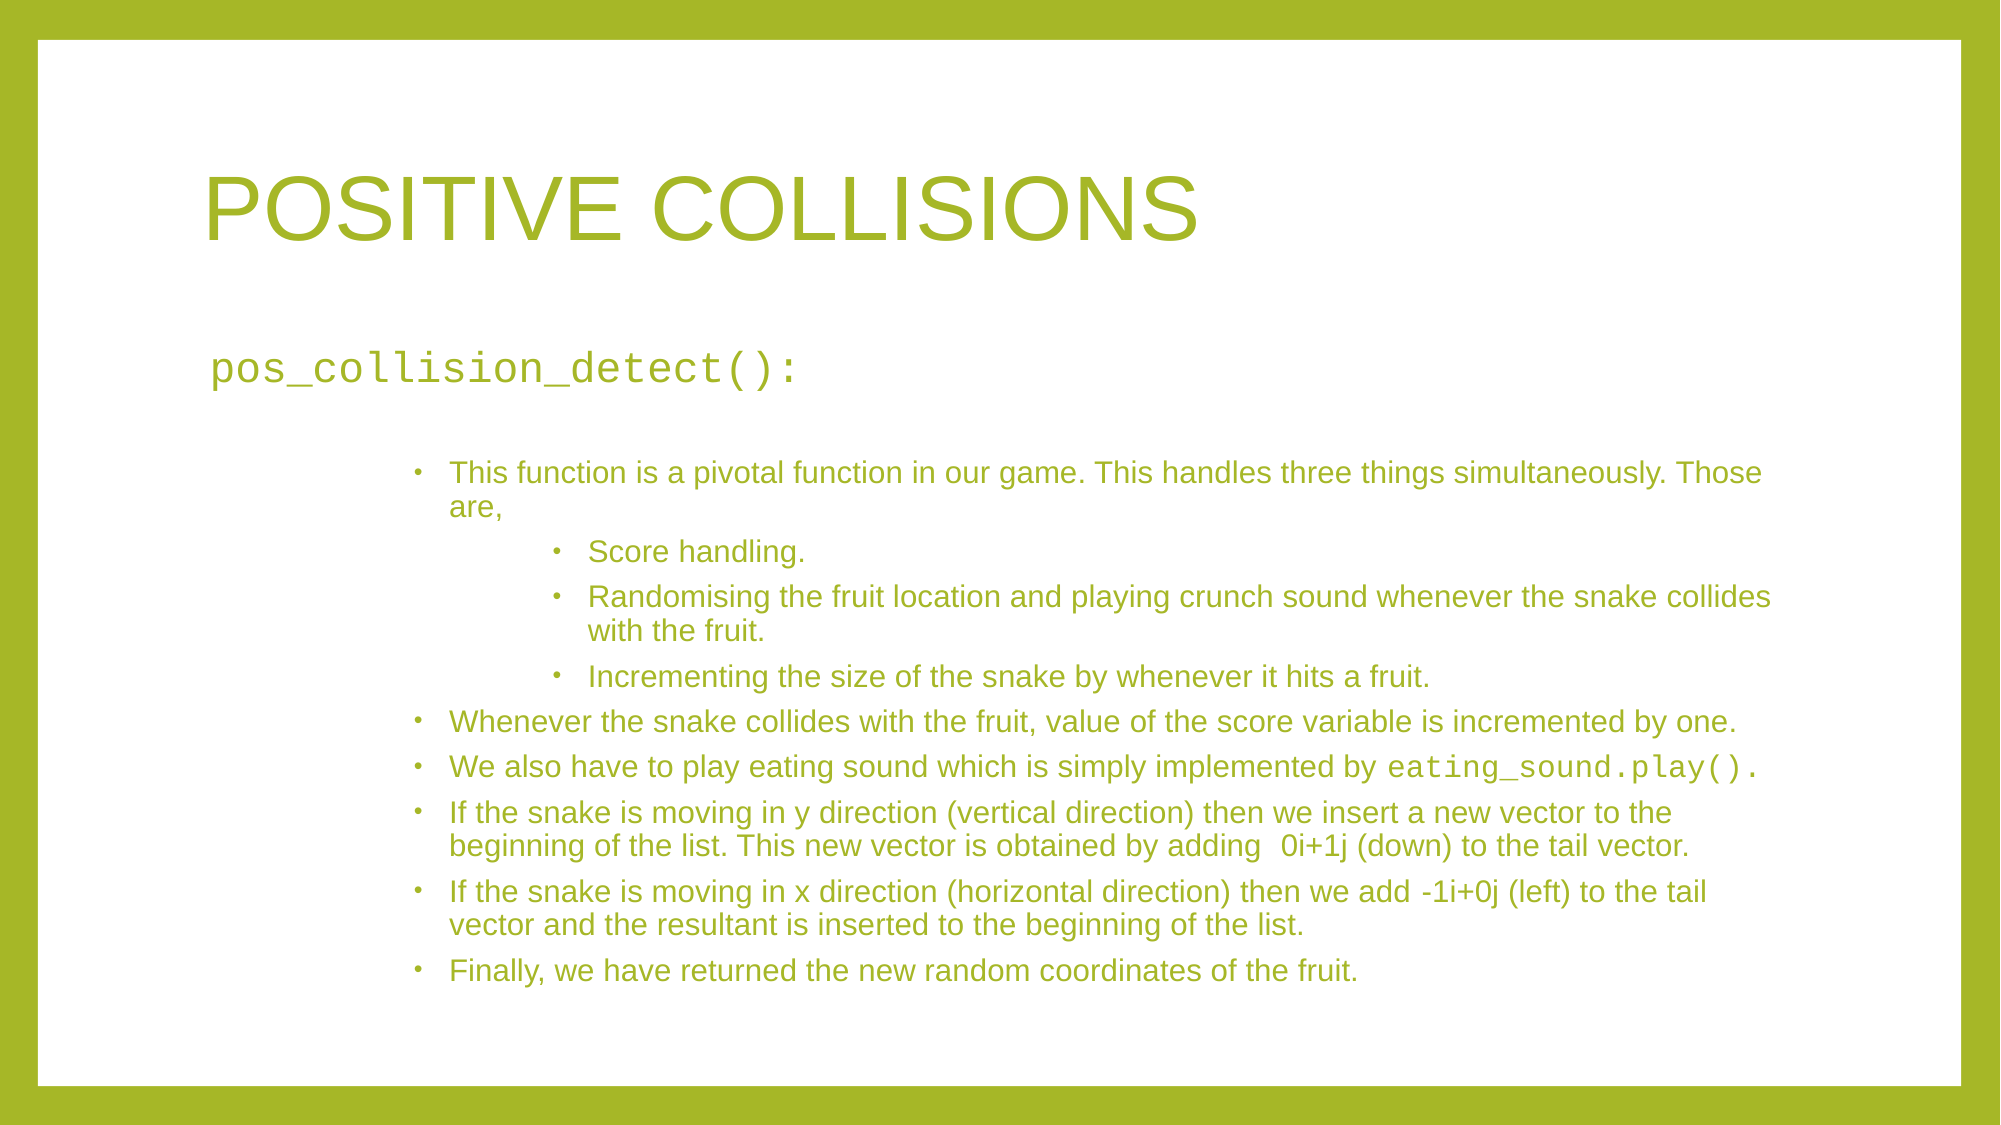

# POSITIVE COLLISIONS
pos_collision_detect():

This function is a pivotal function in our game. This handles three things simultaneously. Those are,
Score handling.
Randomising the fruit location and playing crunch sound whenever the snake collides with the fruit.
Incrementing the size of the snake by whenever it hits a fruit.
Whenever the snake collides with the fruit, value of the score variable is incremented by one.
We also have to play eating sound which is simply implemented by eating_sound.play().
If the snake is moving in y direction (vertical direction) then we insert a new vector to the beginning of the list. This new vector is obtained by adding  0i+1j (down) to the tail vector.
If the snake is moving in x direction (horizontal direction) then we add -1i+0j (left) to the tail vector and the resultant is inserted to the beginning of the list.
Finally, we have returned the new random coordinates of the fruit.